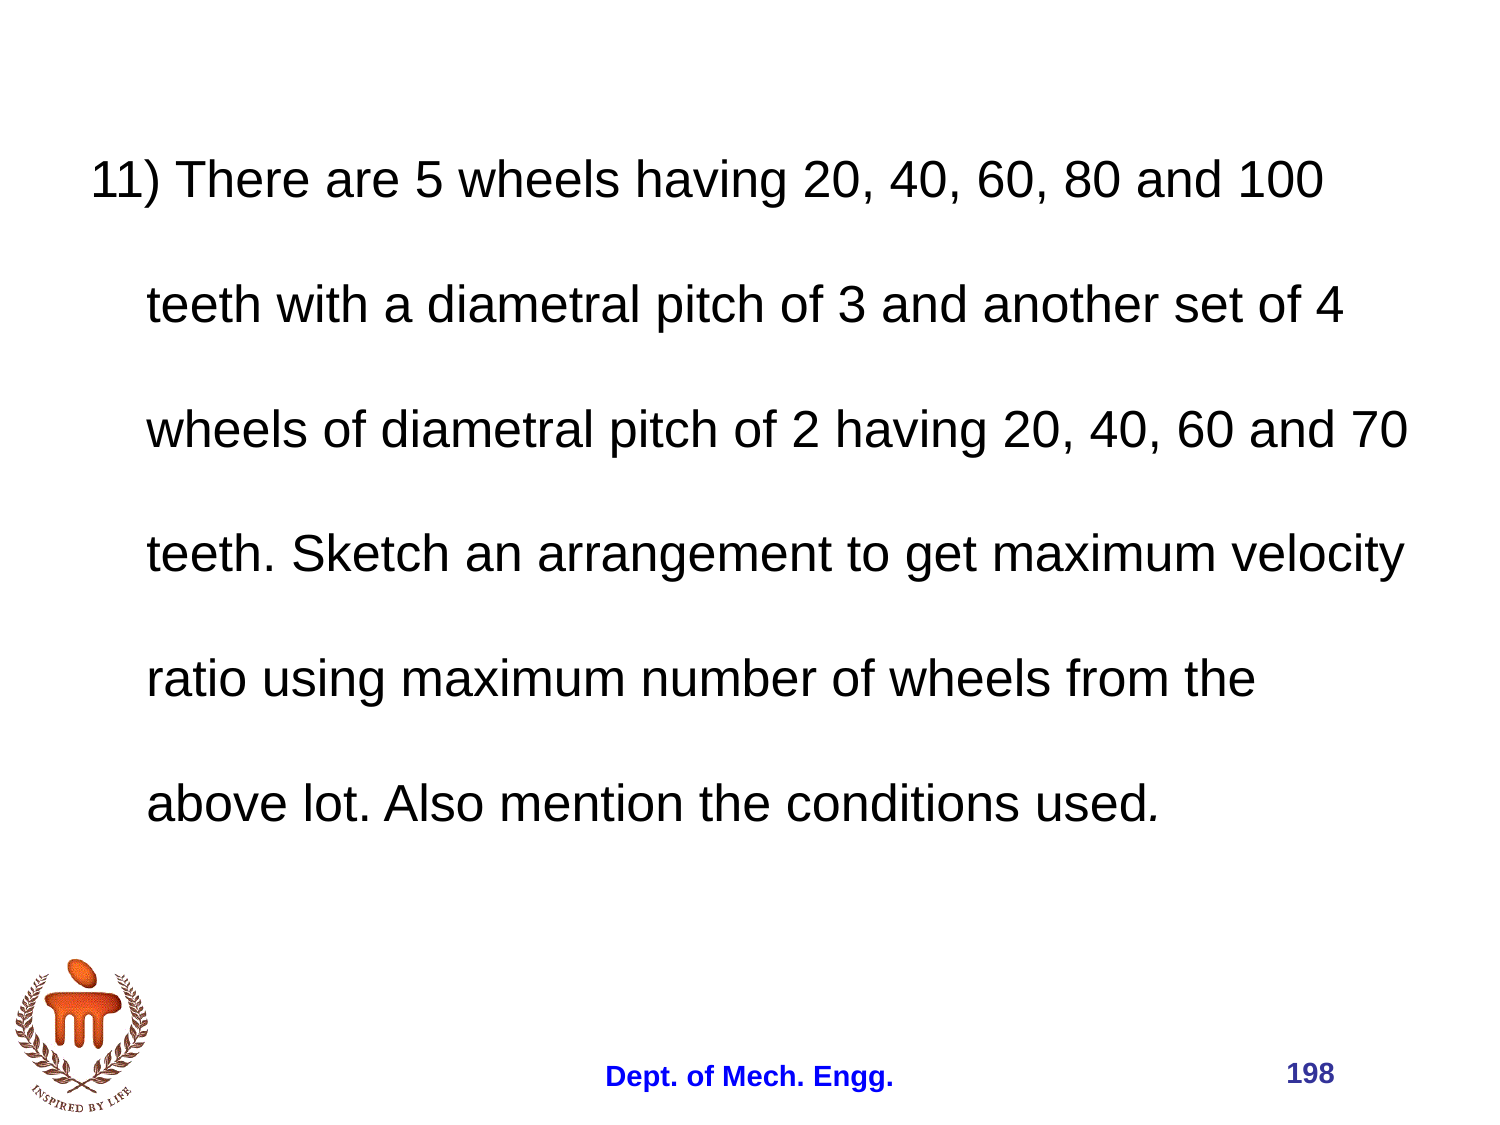

11) There are 5 wheels having 20, 40, 60, 80 and 100 teeth with a diametral pitch of 3 and another set of 4 wheels of diametral pitch of 2 having 20, 40, 60 and 70 teeth. Sketch an arrangement to get maximum velocity ratio using maximum number of wheels from the above lot. Also mention the conditions used.
198
Dept. of Mech. Engg.